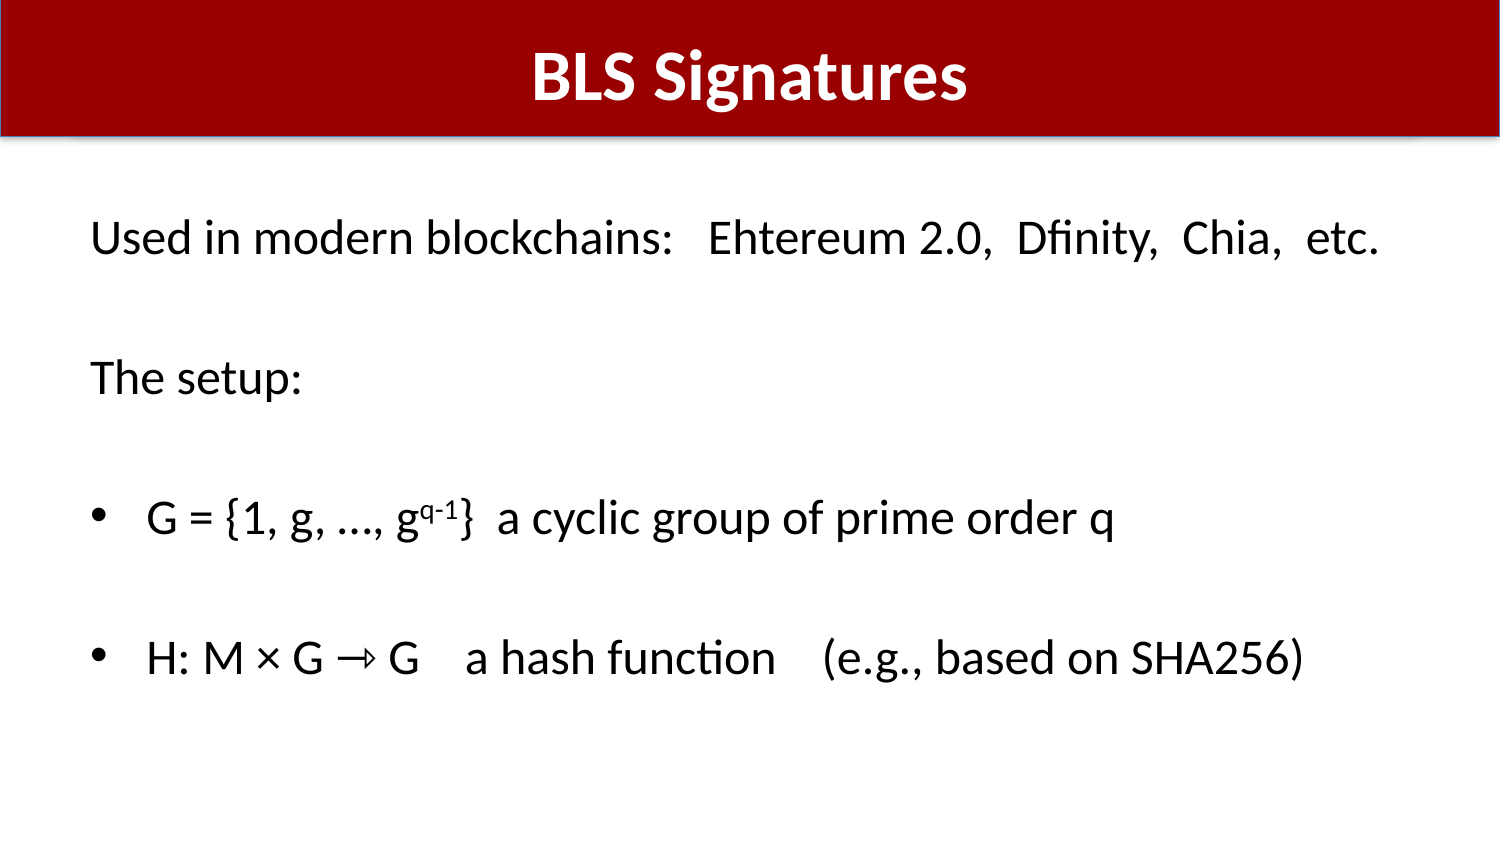

# BLS Signatures
Used in modern blockchains:   Ehtereum 2.0,  Dfinity,  Chia,  etc.

The setup:

G = {1, g, …, gq-1}  a cyclic group of prime order q

H: M × G ⇾ G    a hash function    (e.g., based on SHA256)